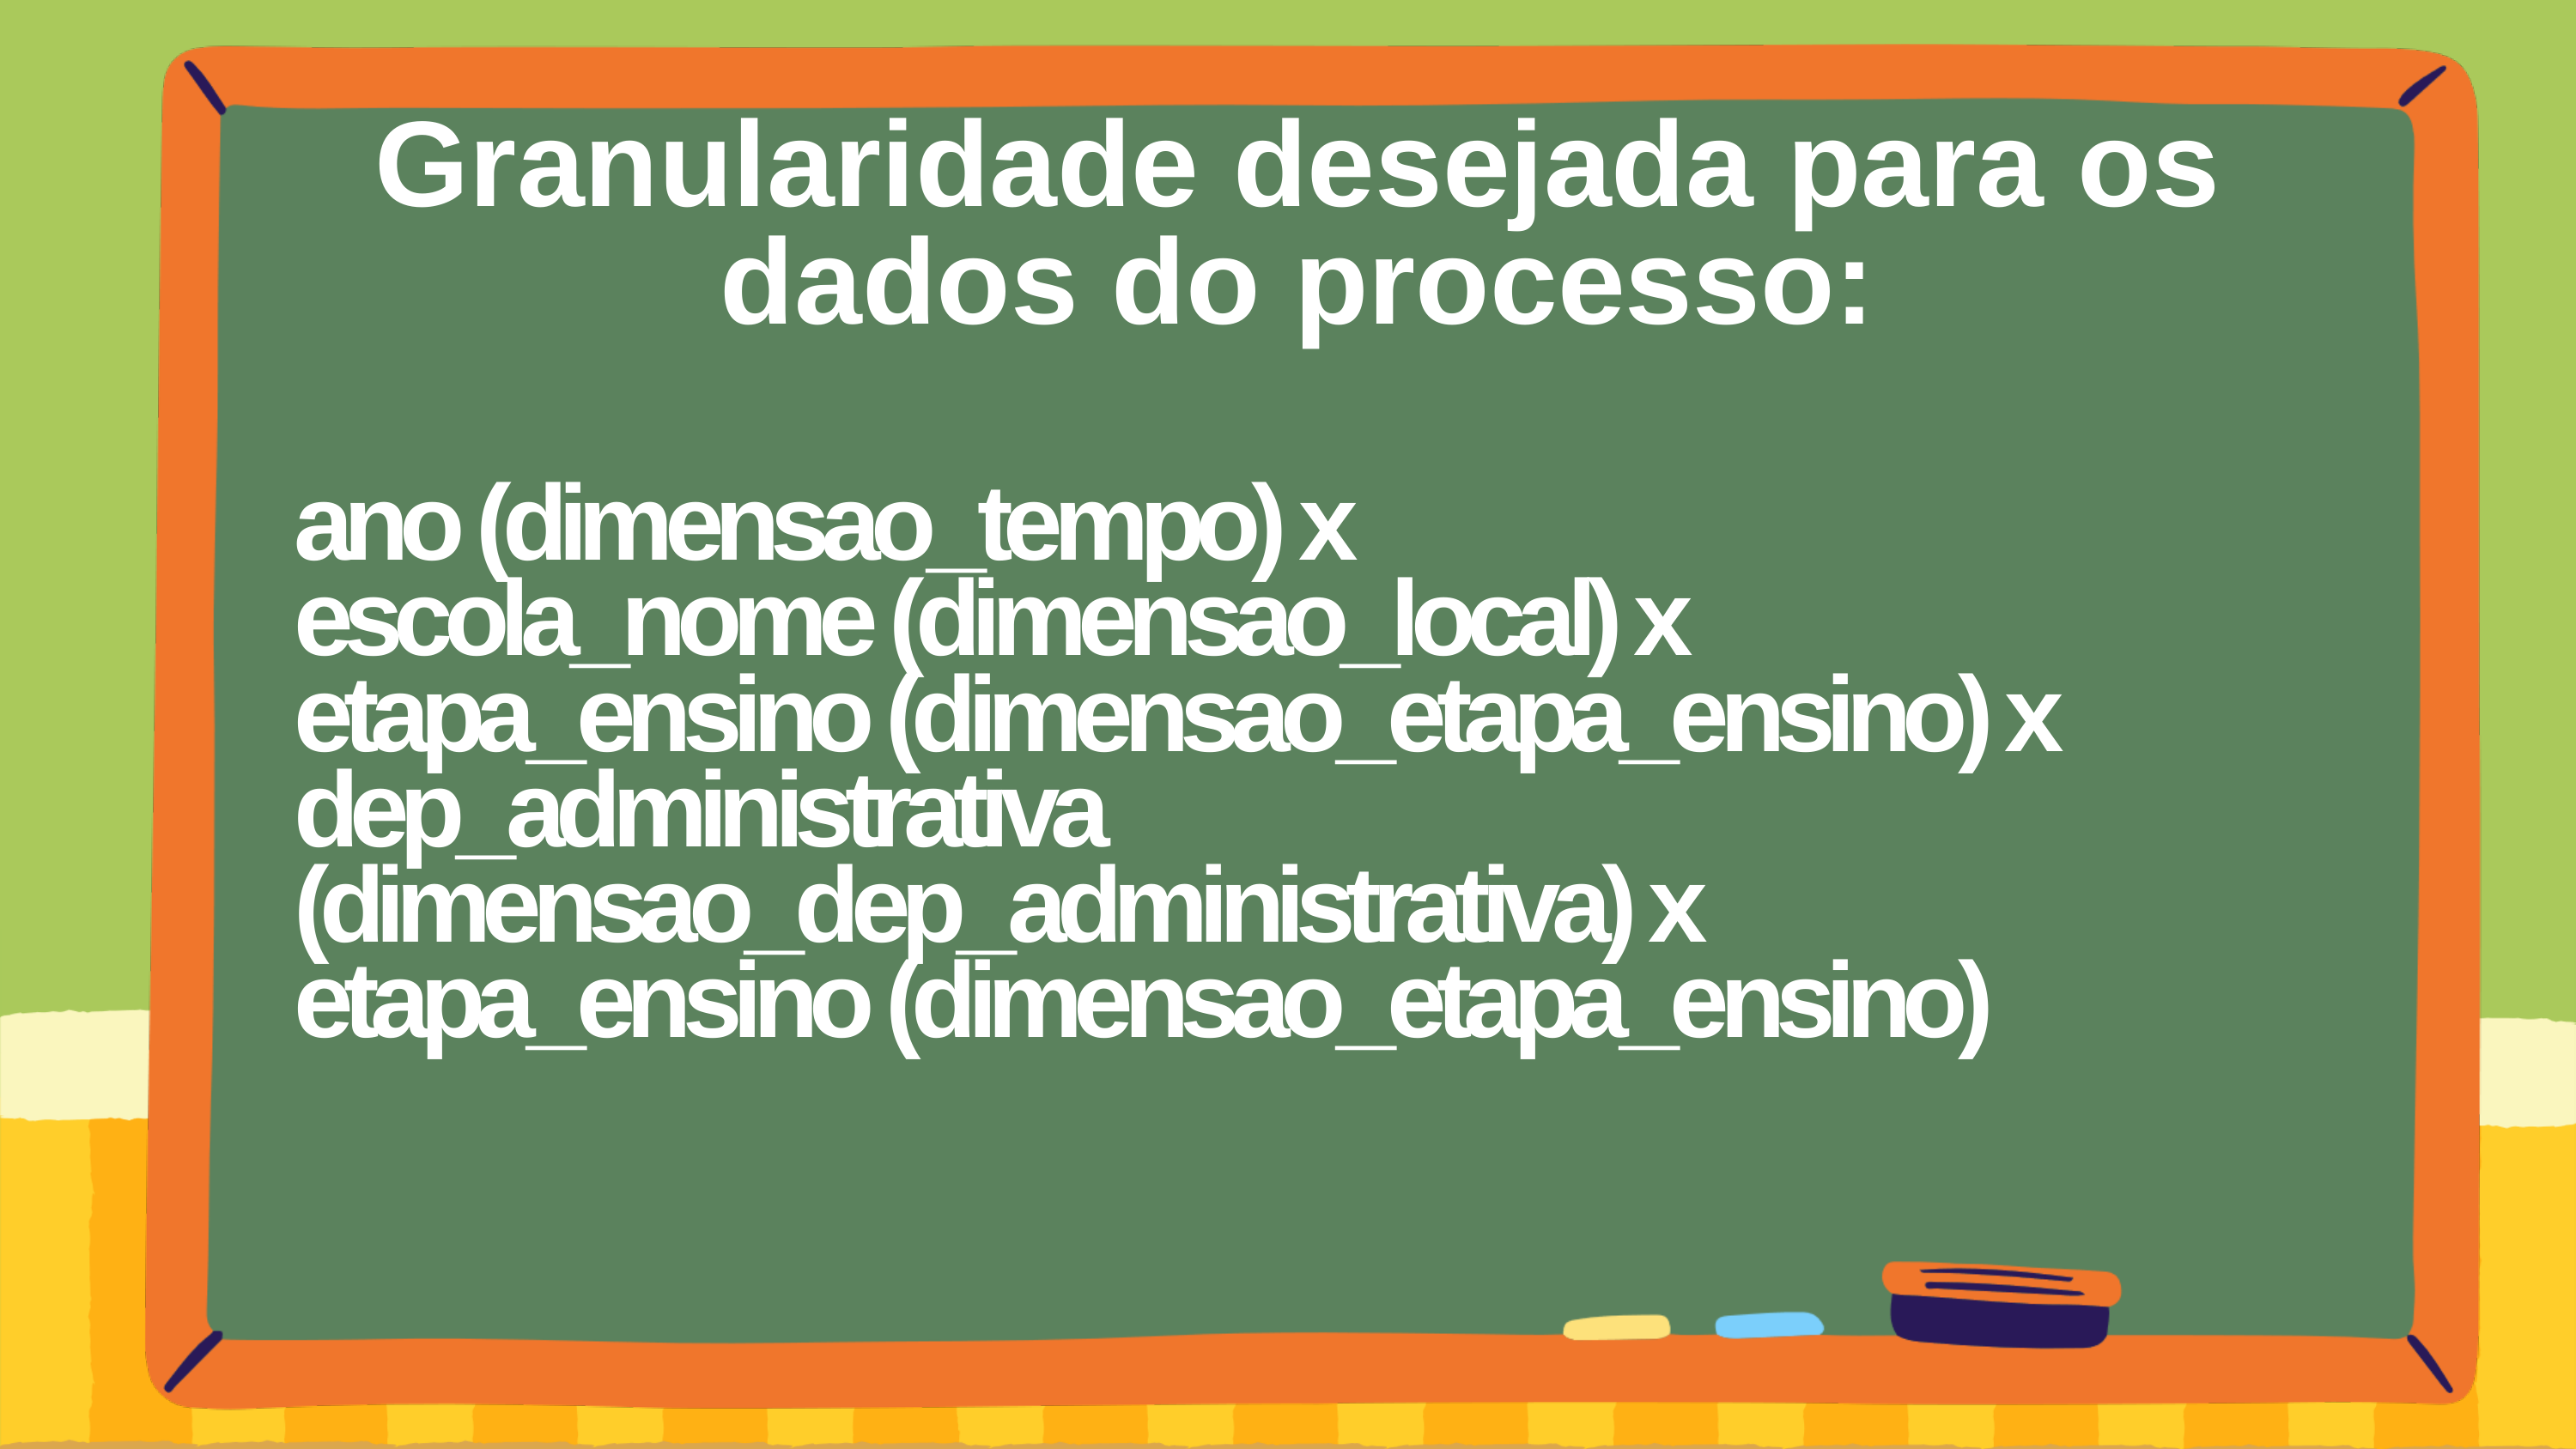

Granularidade desejada para os dados do processo:
ano (dimensao_tempo) x
escola_nome (dimensao_local) x
etapa_ensino (dimensao_etapa_ensino) x
dep_administrativa (dimensao_dep_administrativa) x
etapa_ensino (dimensao_etapa_ensino)